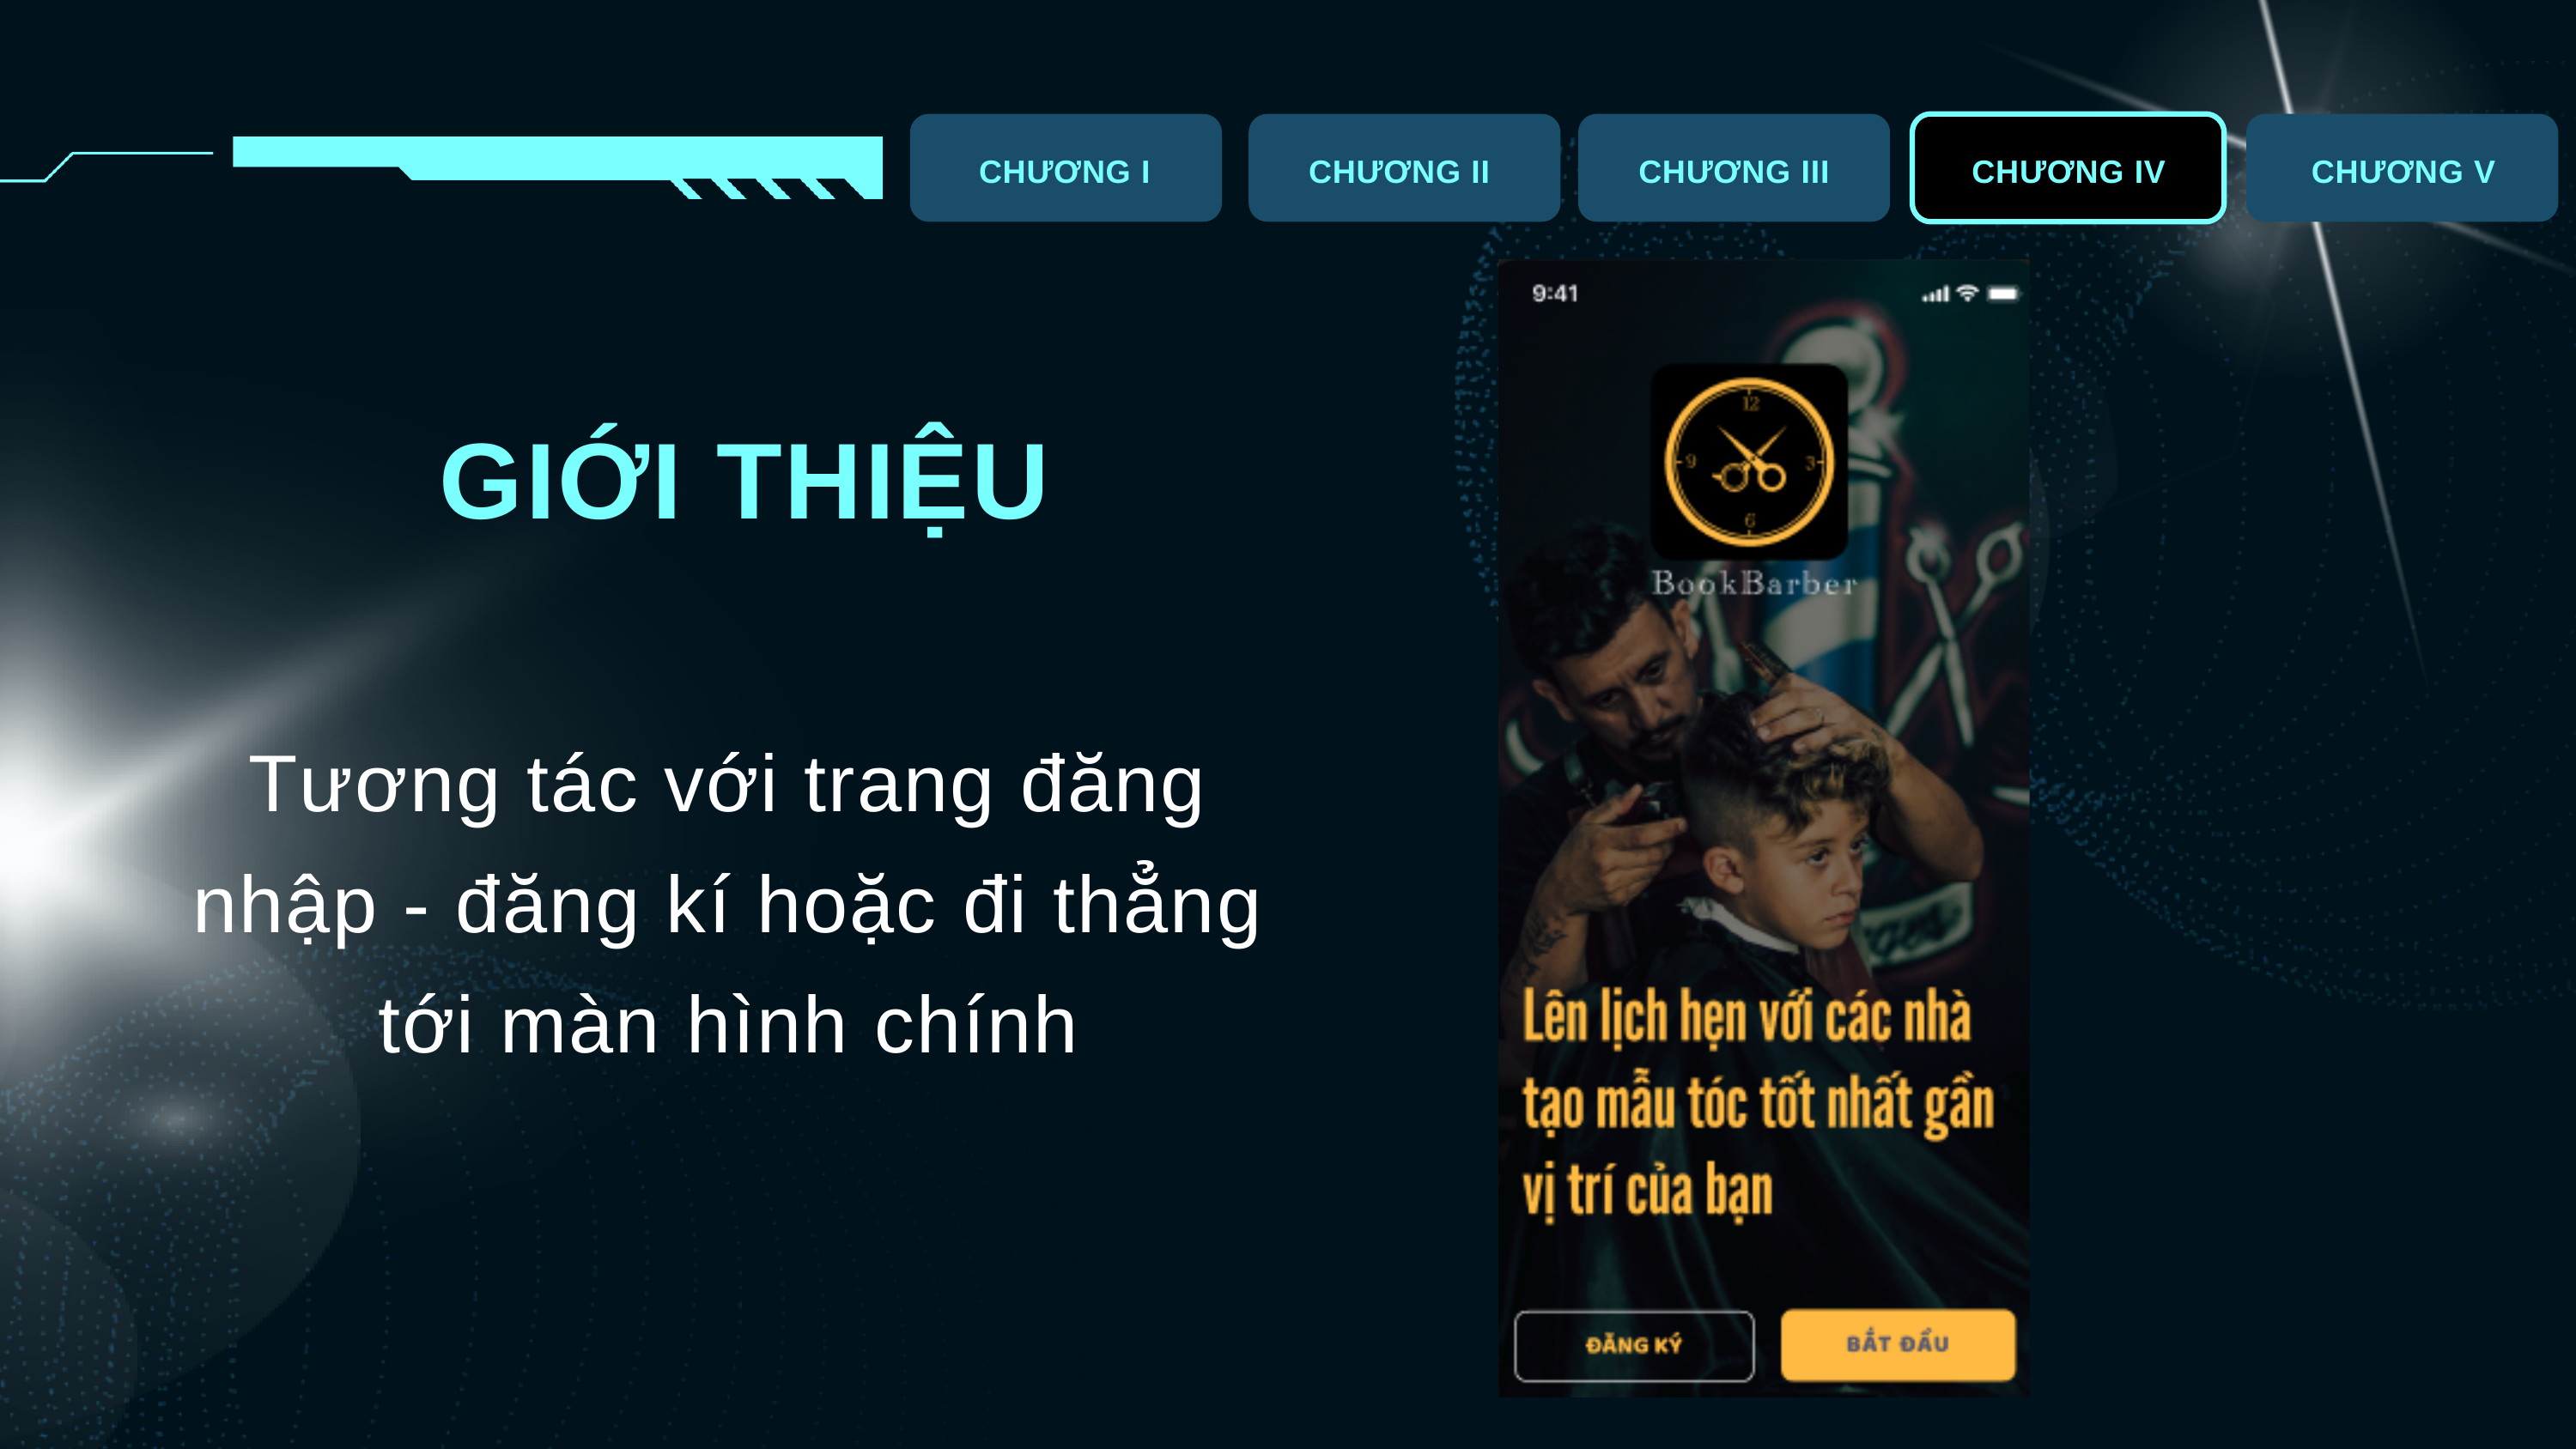

CHƯƠNG I
CHƯƠNG II
CHƯƠNG III
CHƯƠNG IV
CHƯƠNG V

 GIỚI THIỆU
Tương tác với trang đăng nhập - đăng kí hoặc đi thẳng tới màn hình chính